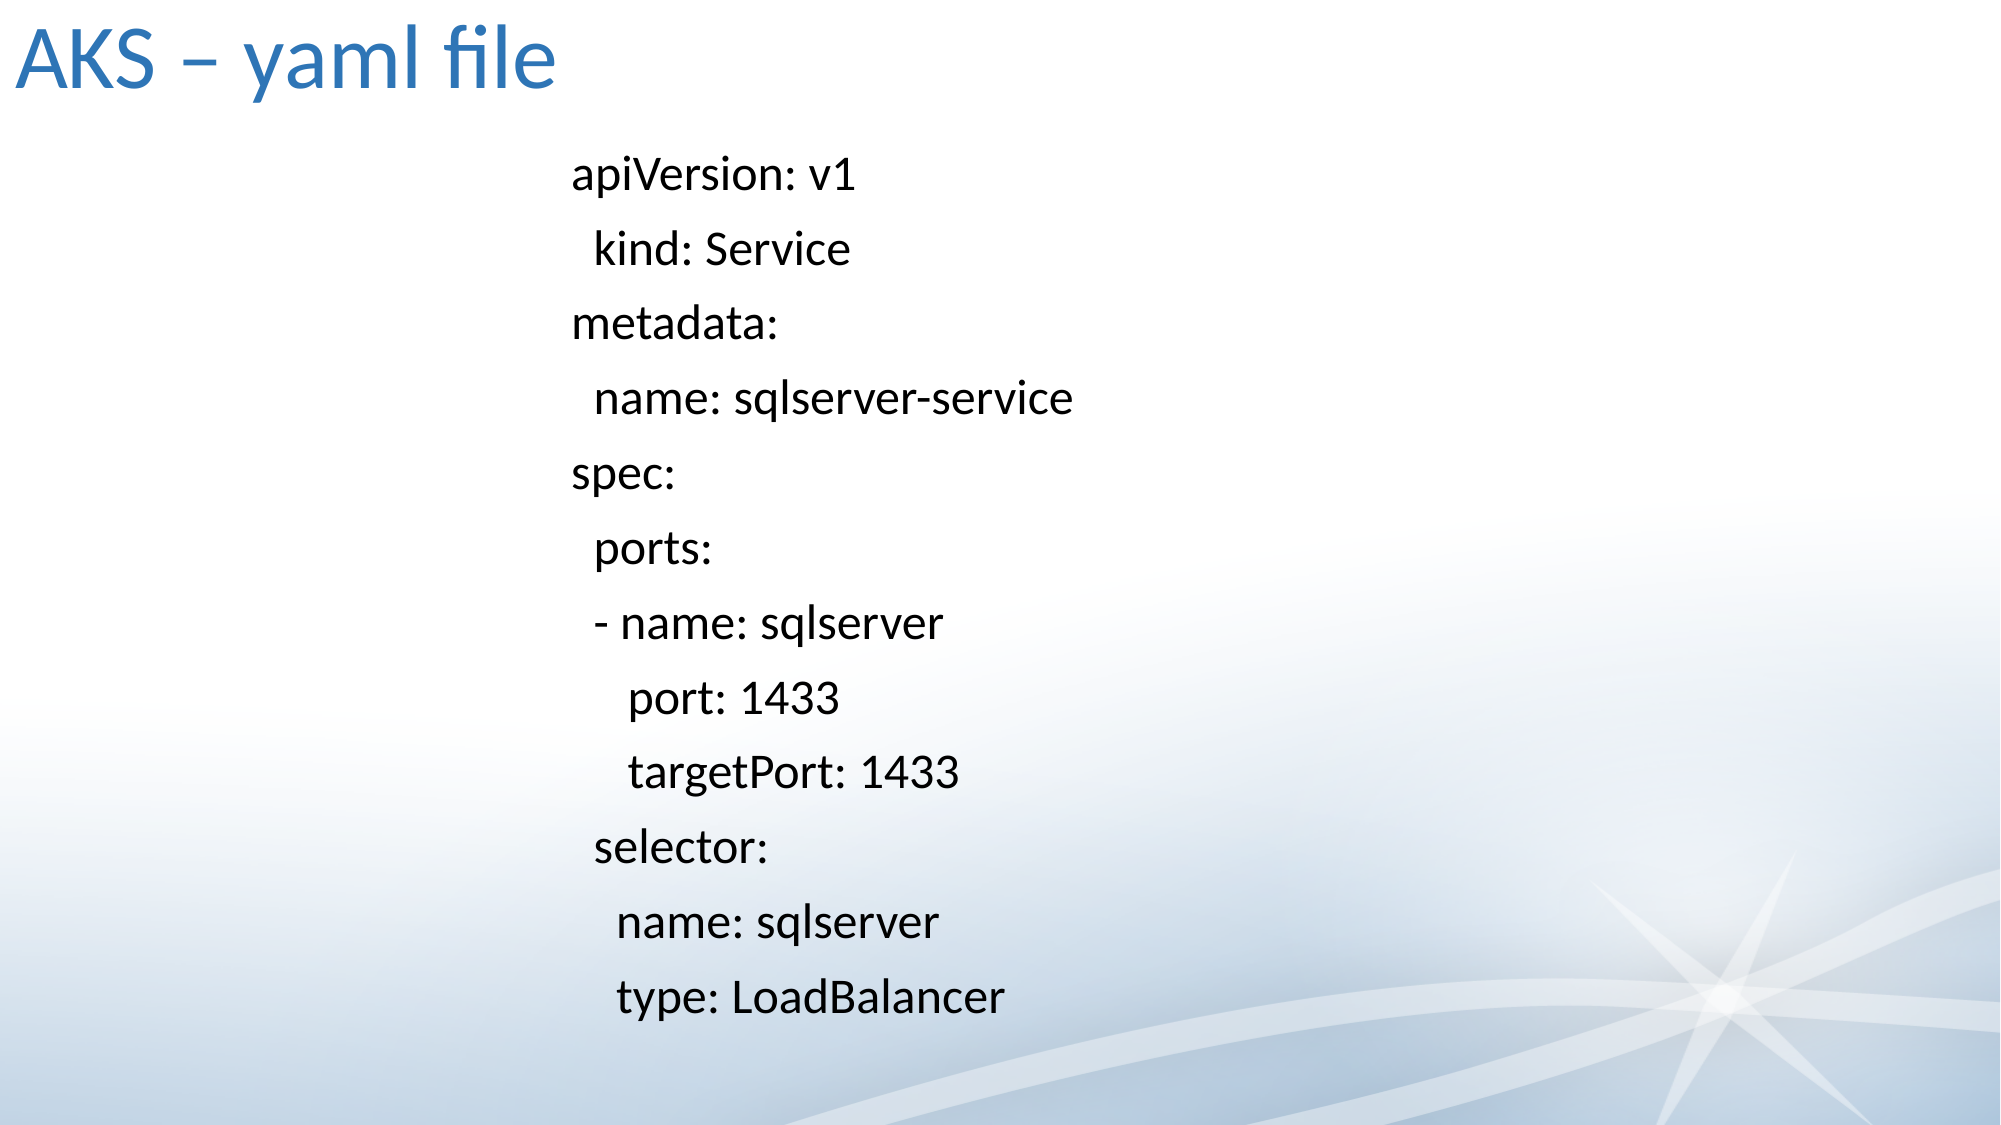

# AKS – yaml file
apiVersion: v1
  kind: Service
metadata:
  name: sqlserver-service
spec:
  ports:
  - name: sqlserver
     port: 1433
     targetPort: 1433
  selector:
    name: sqlserver
    type: LoadBalancer